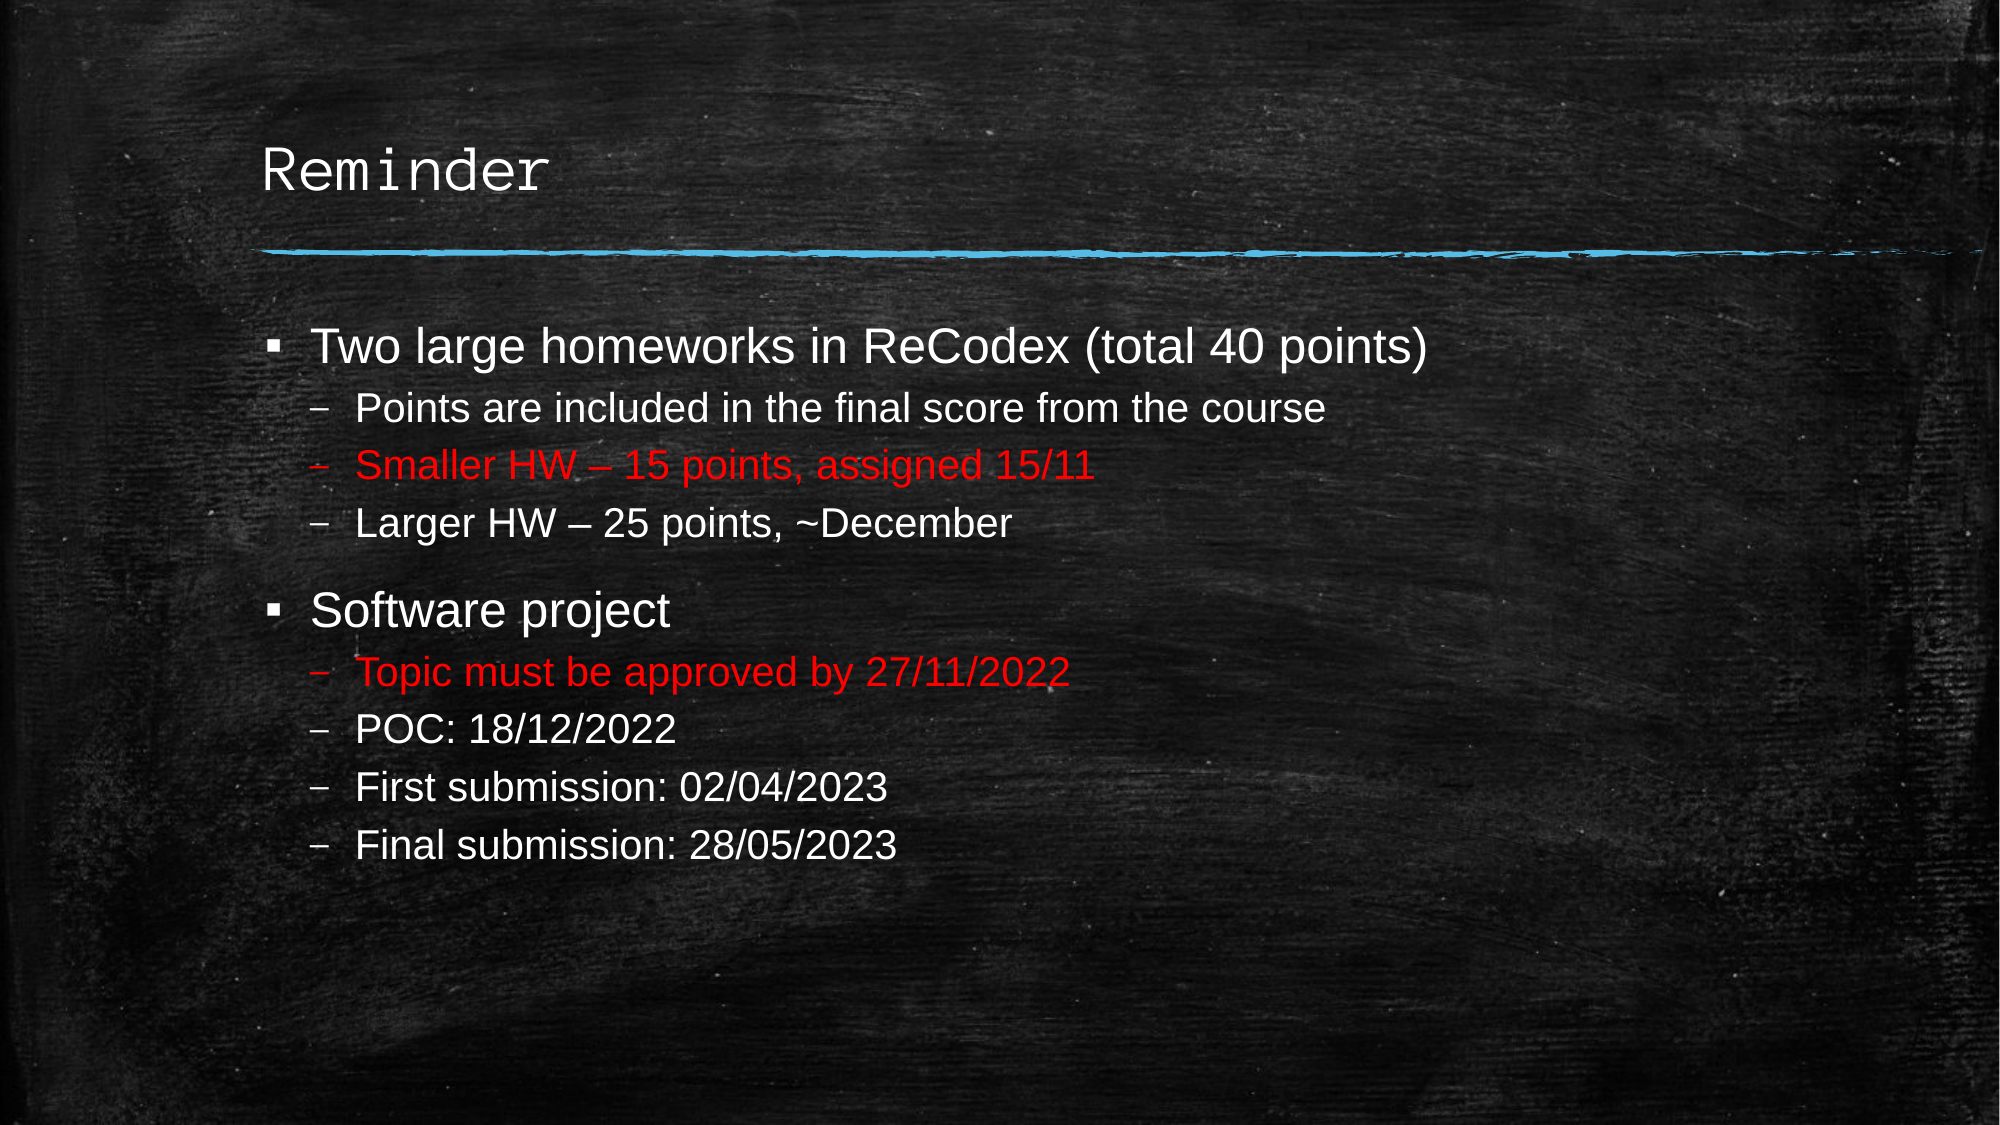

# Reminder
Two large homeworks in ReCodex (total 40 points)
Points are included in the final score from the course
Smaller HW – 15 points, assigned 15/11
Larger HW – 25 points, ~December
Software project
Topic must be approved by 27/11/2022
POC: 18/12/2022
First submission: 02/04/2023
Final submission: 28/05/2023